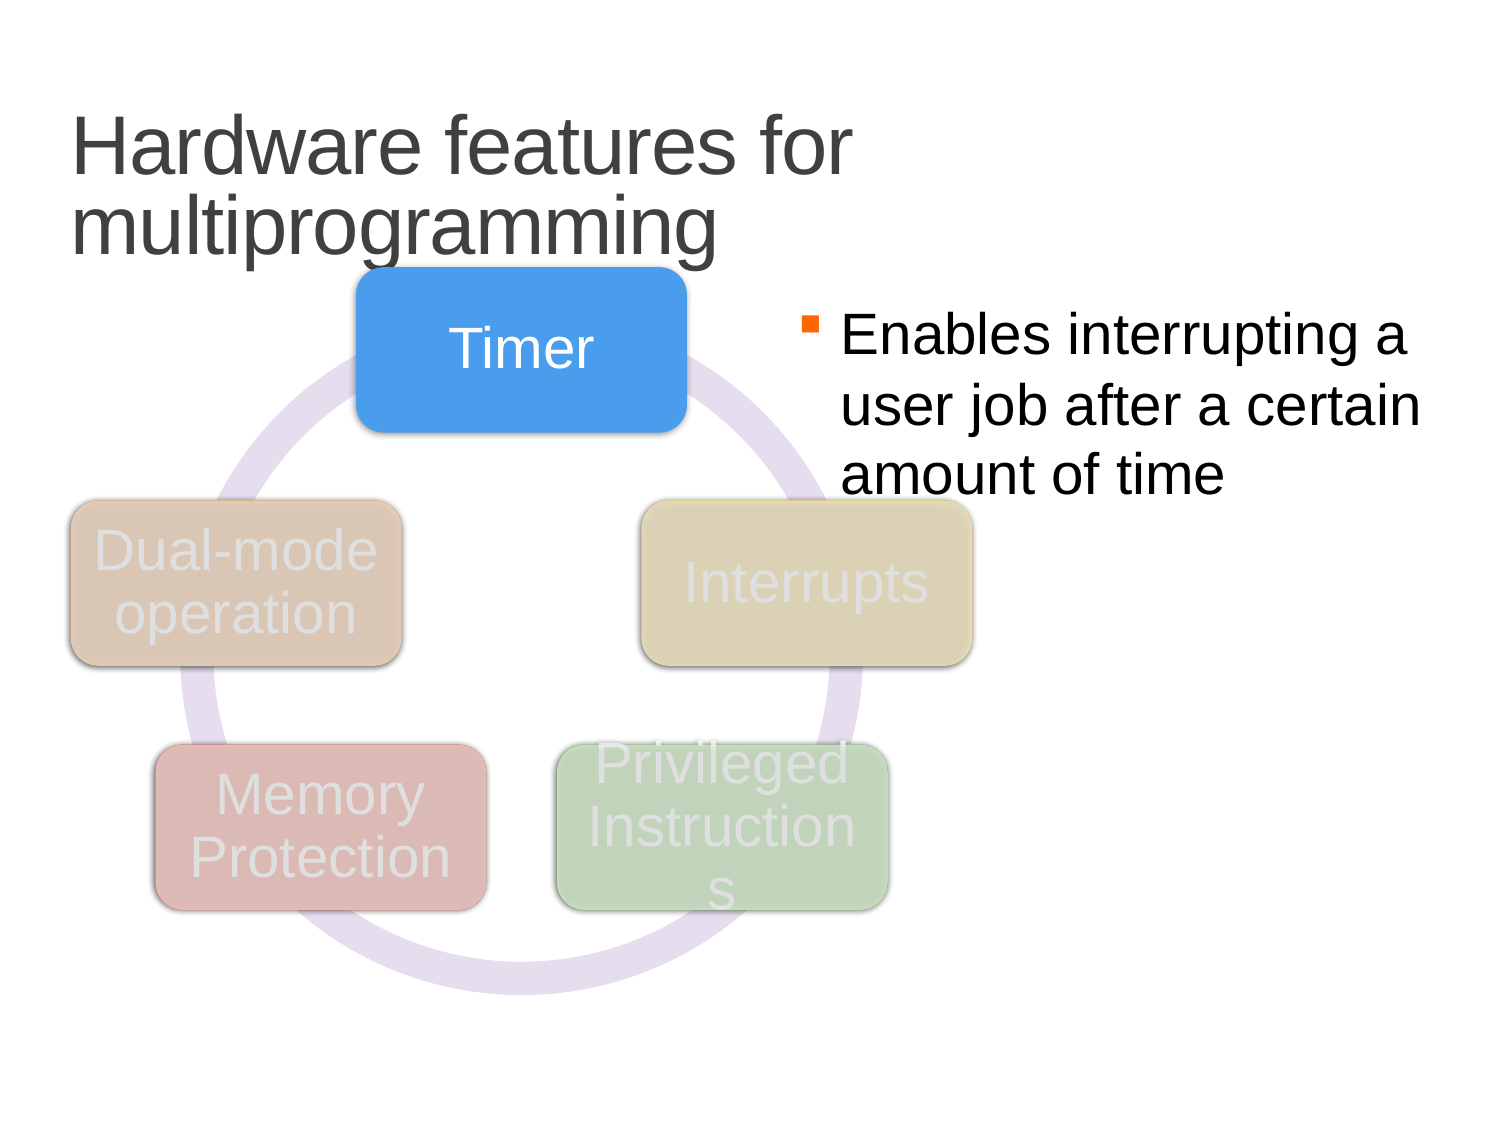

# Hardware features for multiprogramming
Timer

Dual-mode operation

Interrupts

Memory Protection

Privileged Instructions

Enables interrupting a user job after a certain amount of time